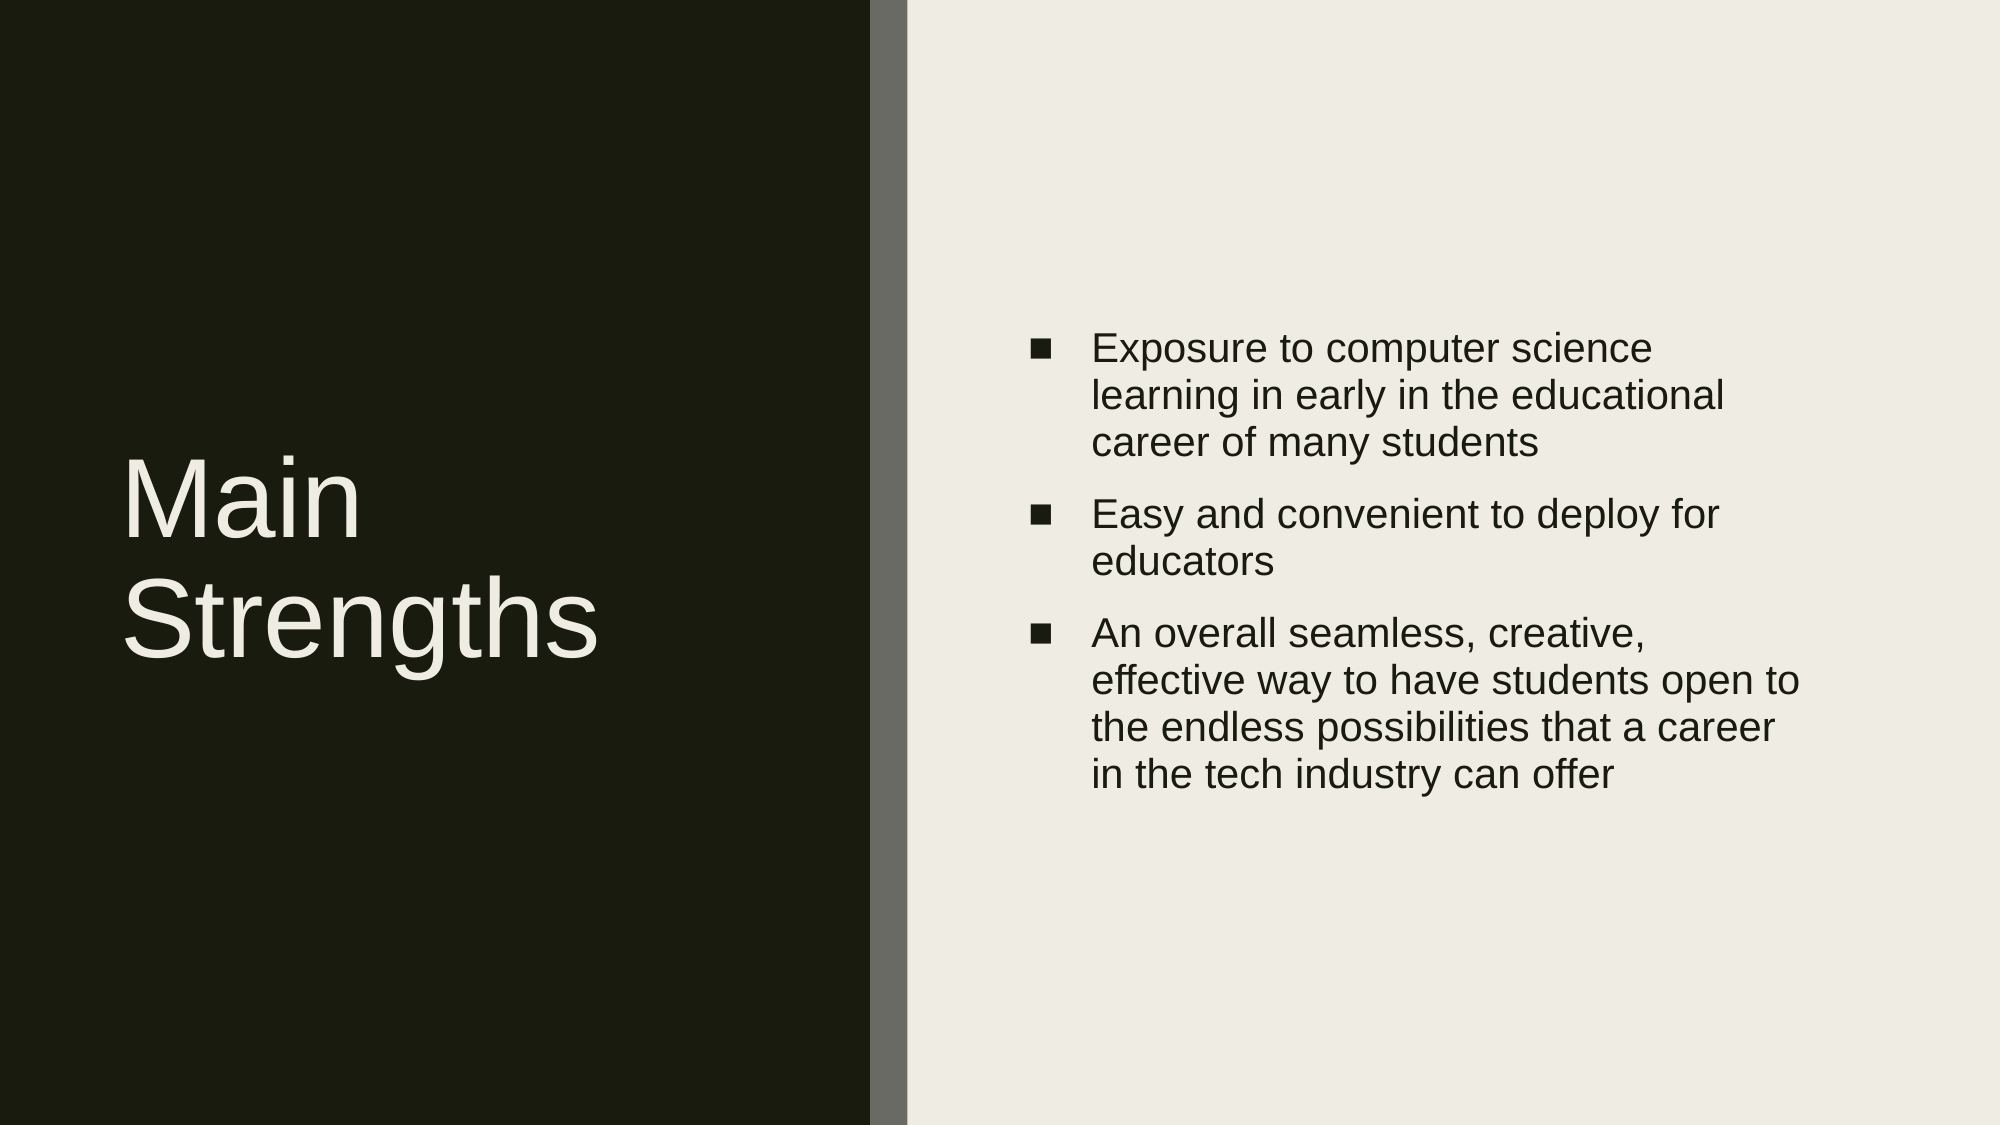

# Main Strengths
Exposure to computer science learning in early in the educational career of many students
Easy and convenient to deploy for educators
An overall seamless, creative, effective way to have students open to the endless possibilities that a career in the tech industry can offer